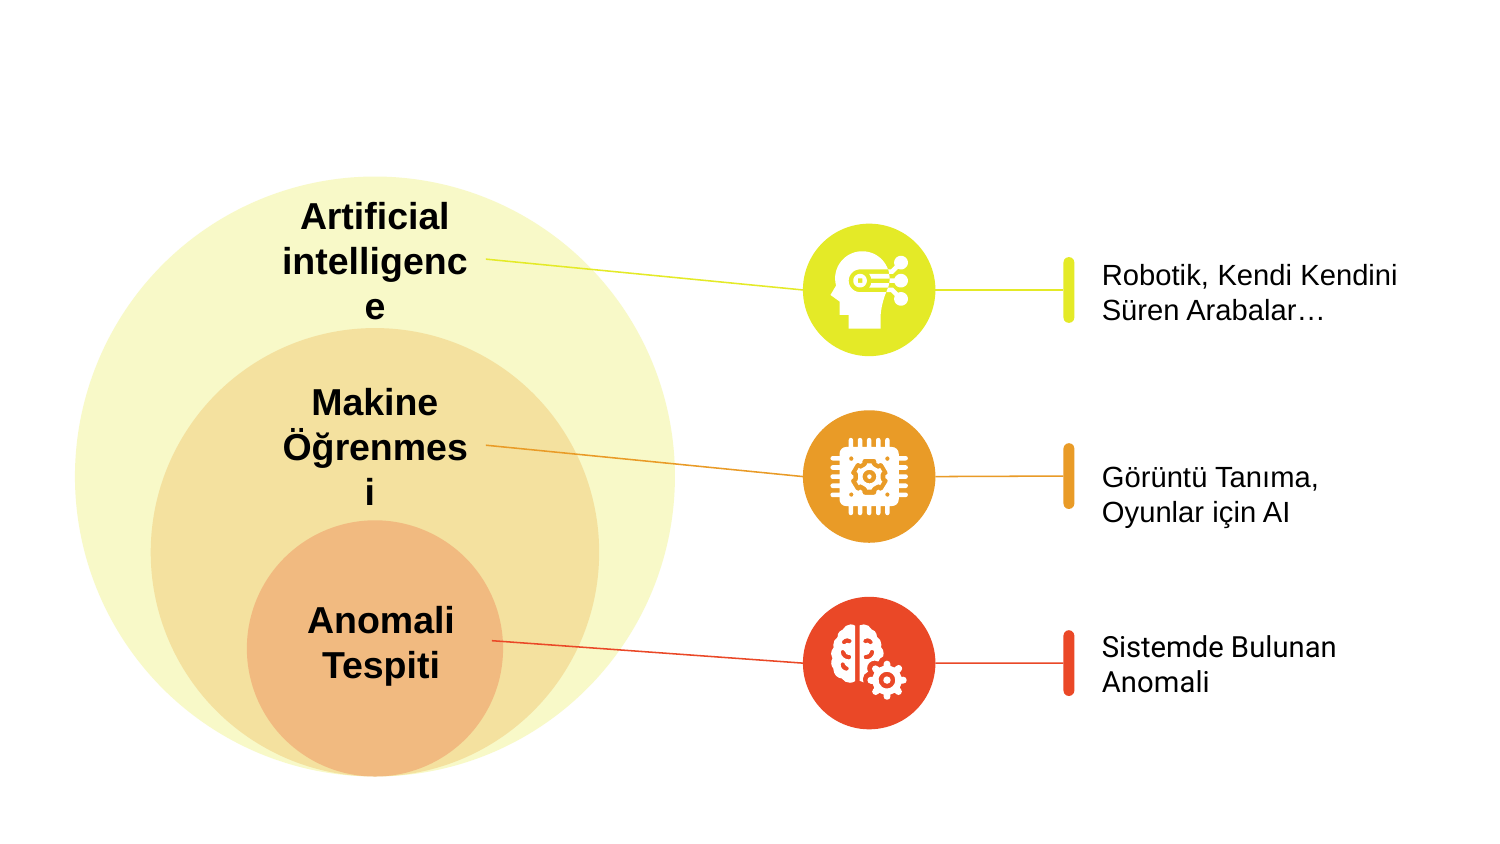

Artificial intelligence

Robotik, Kendi Kendini Süren Arabalar…

Makine Öğrenmesi

Görüntü Tanıma, Oyunlar için AI

Anomali Tespiti
Sistemde Bulunan Anomali